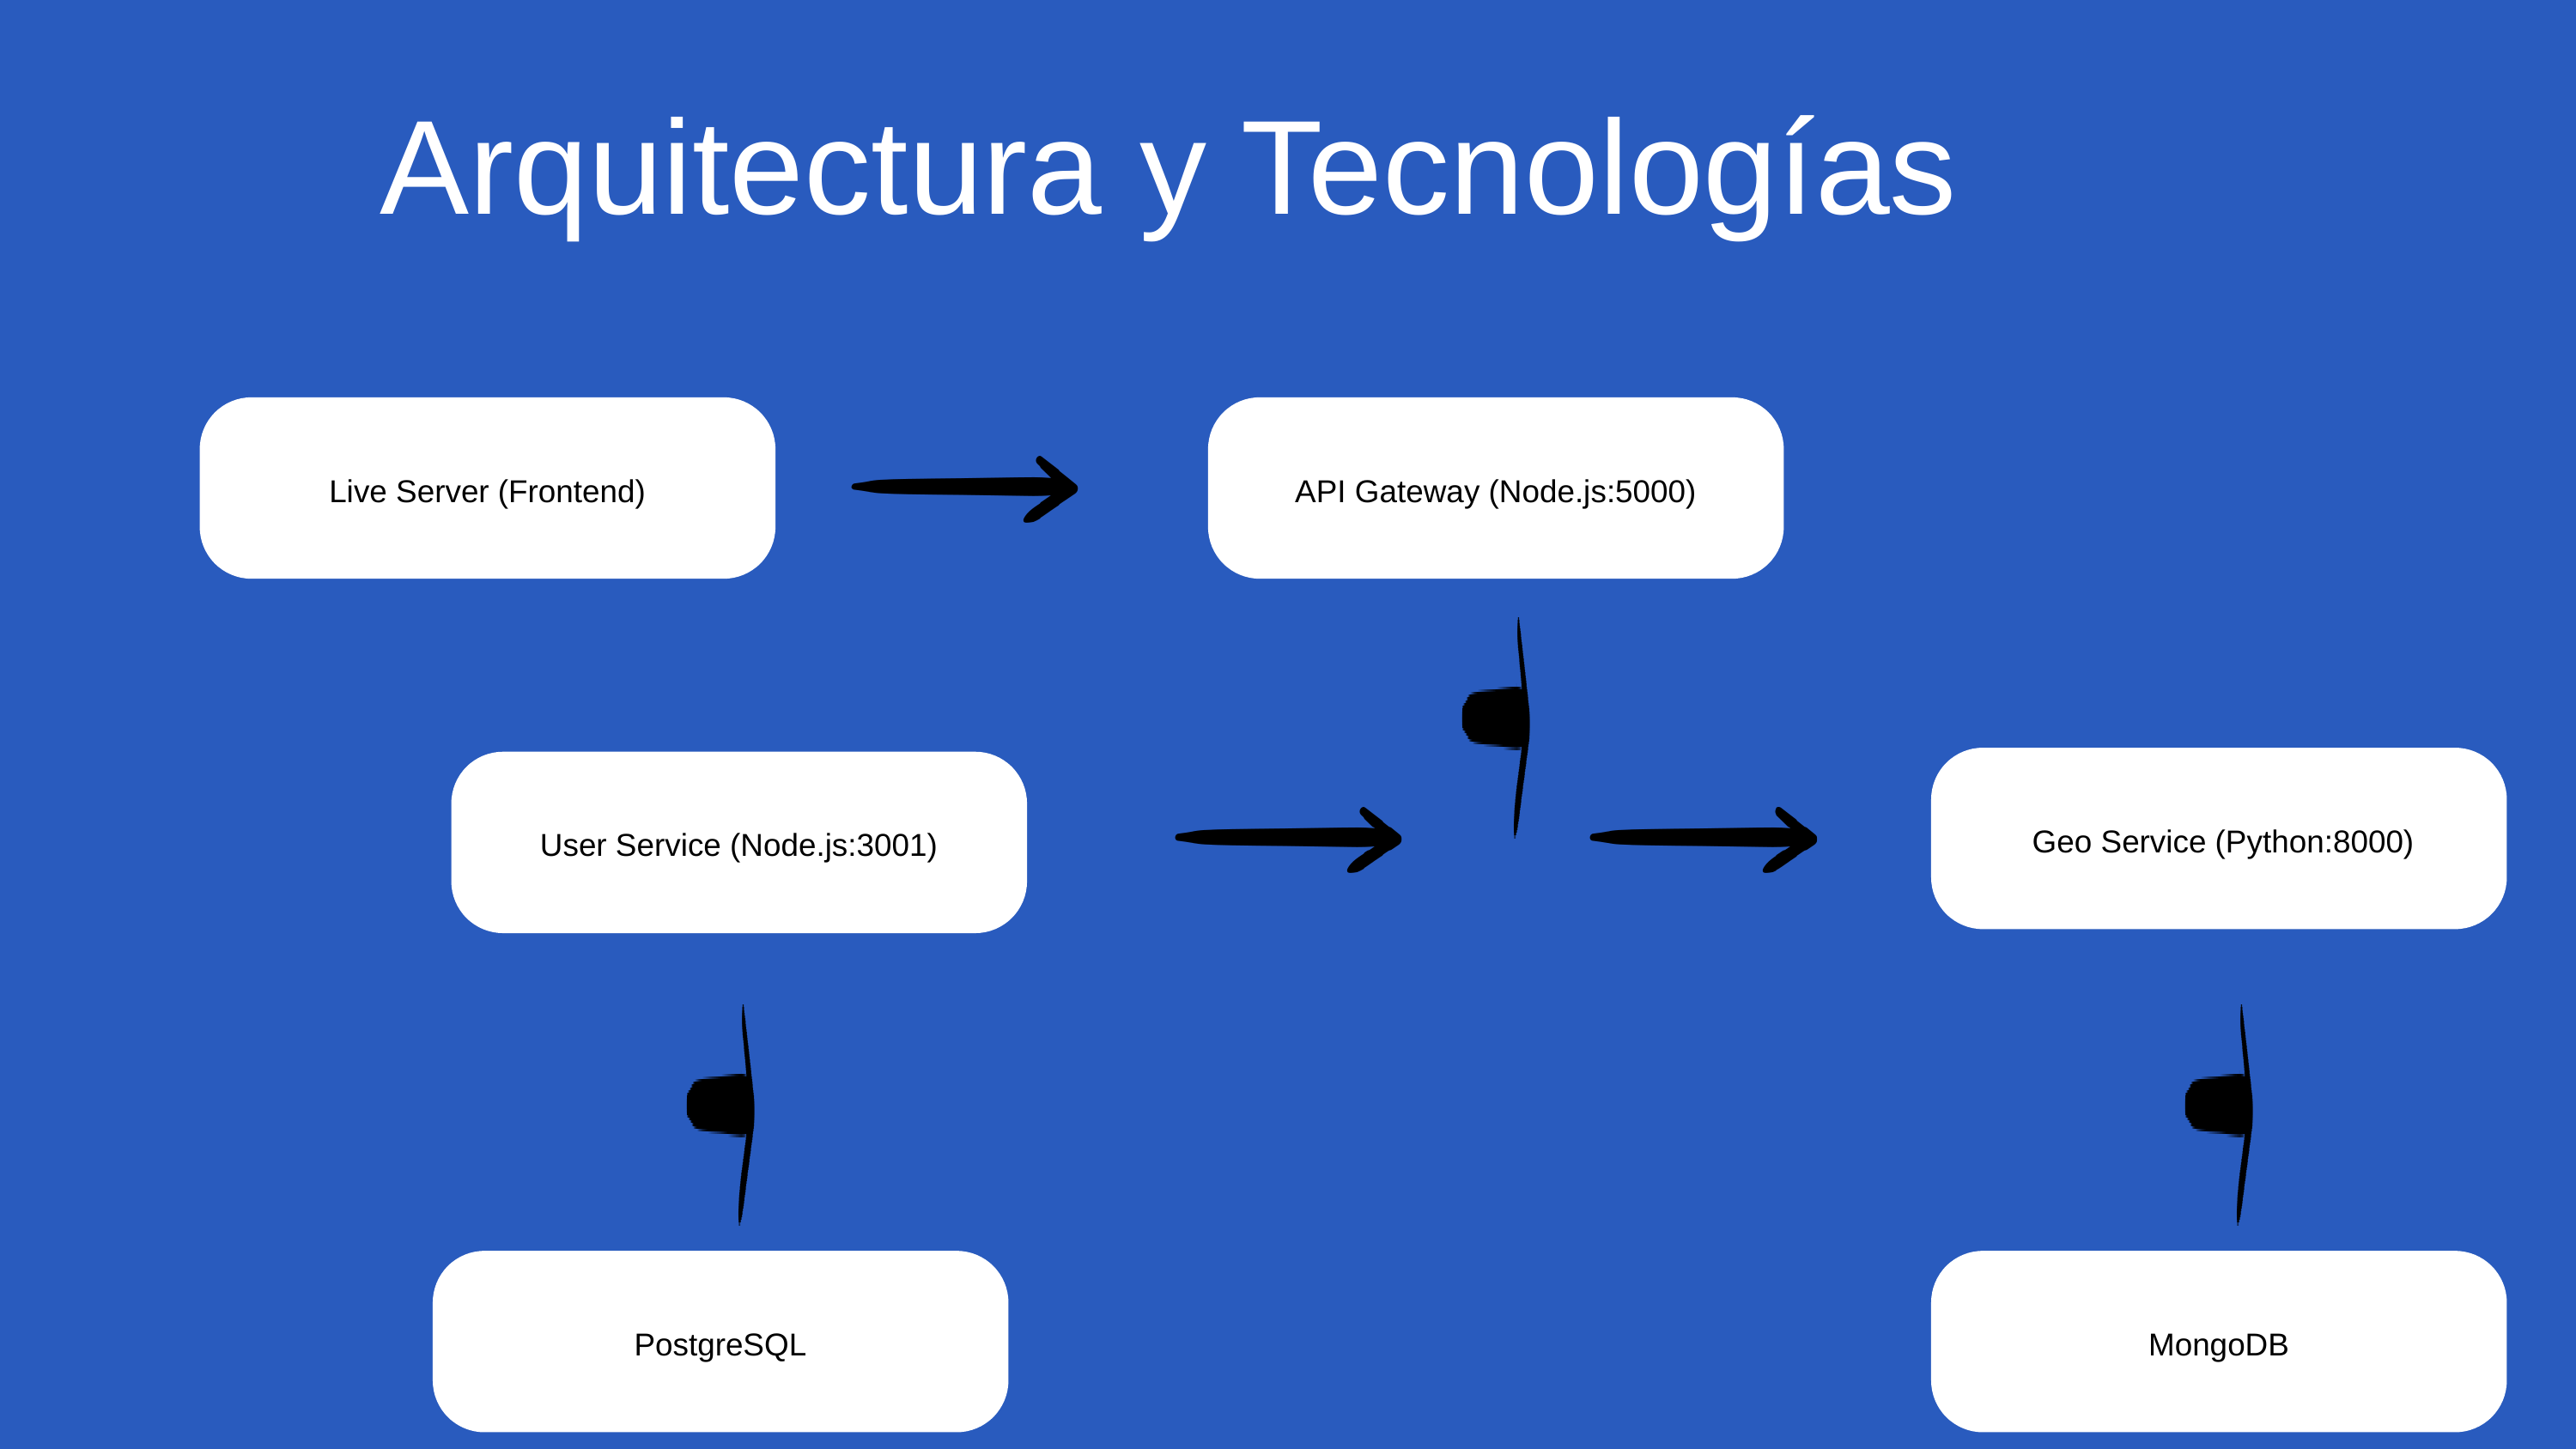

Arquitectura y Tecnologías

Live Server (Frontend)

API Gateway (Node.js:5000)

 Geo Service (Python:8000)

User Service (Node.js:3001)

PostgreSQL

MongoDB